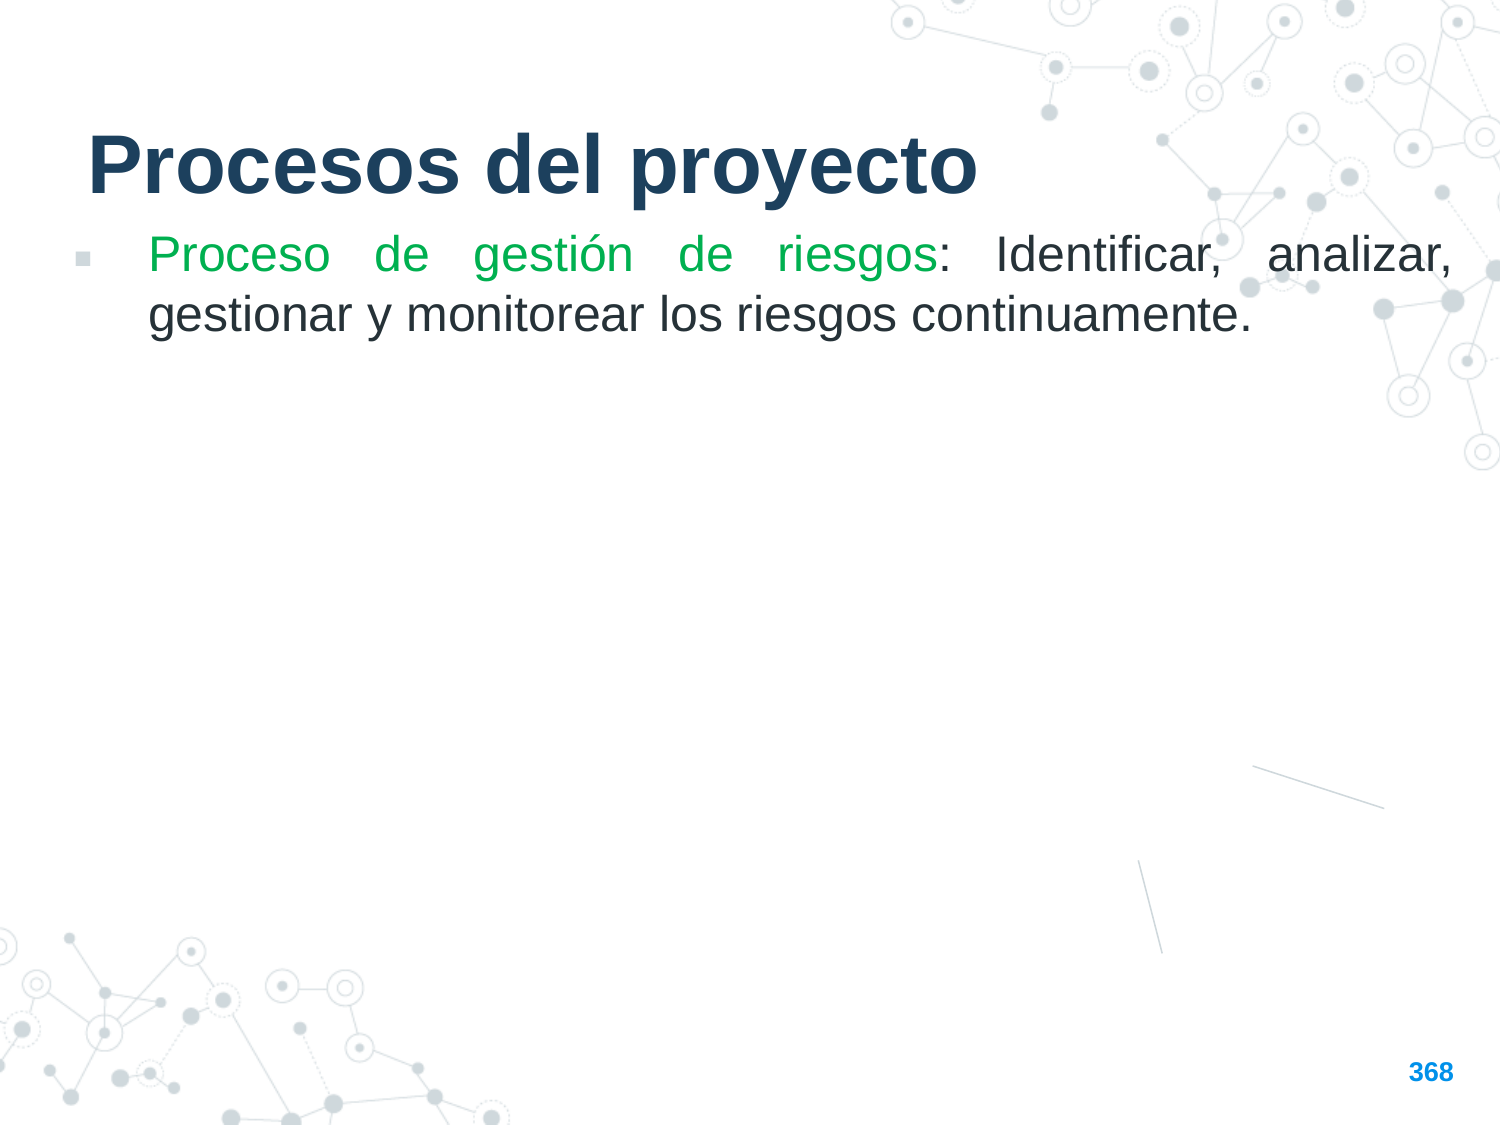

Procesos del proyecto
Proceso de gestión de riesgos: Identificar, analizar, gestionar y monitorear los riesgos continuamente.

368